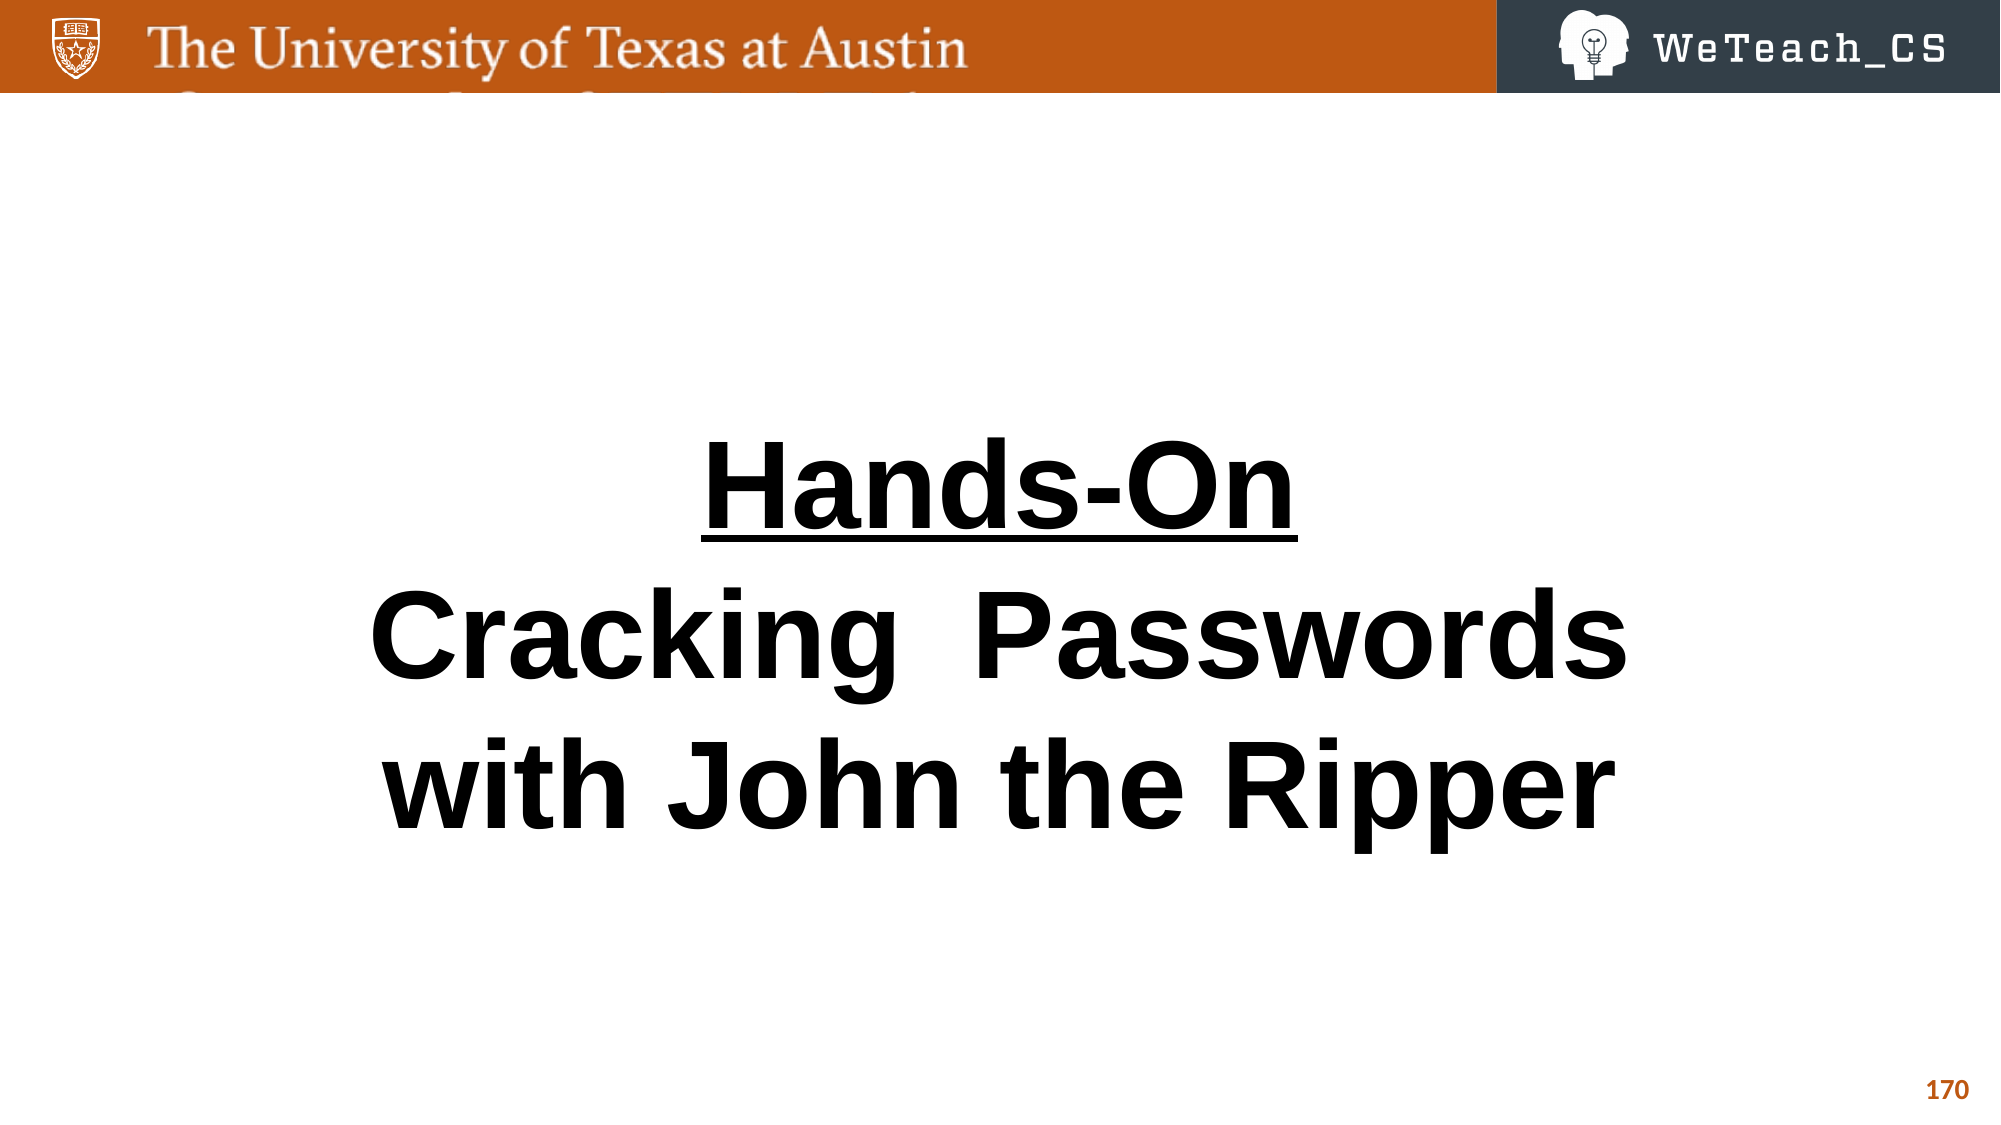

Hands-On
Cracking  Passwords with John the Ripper